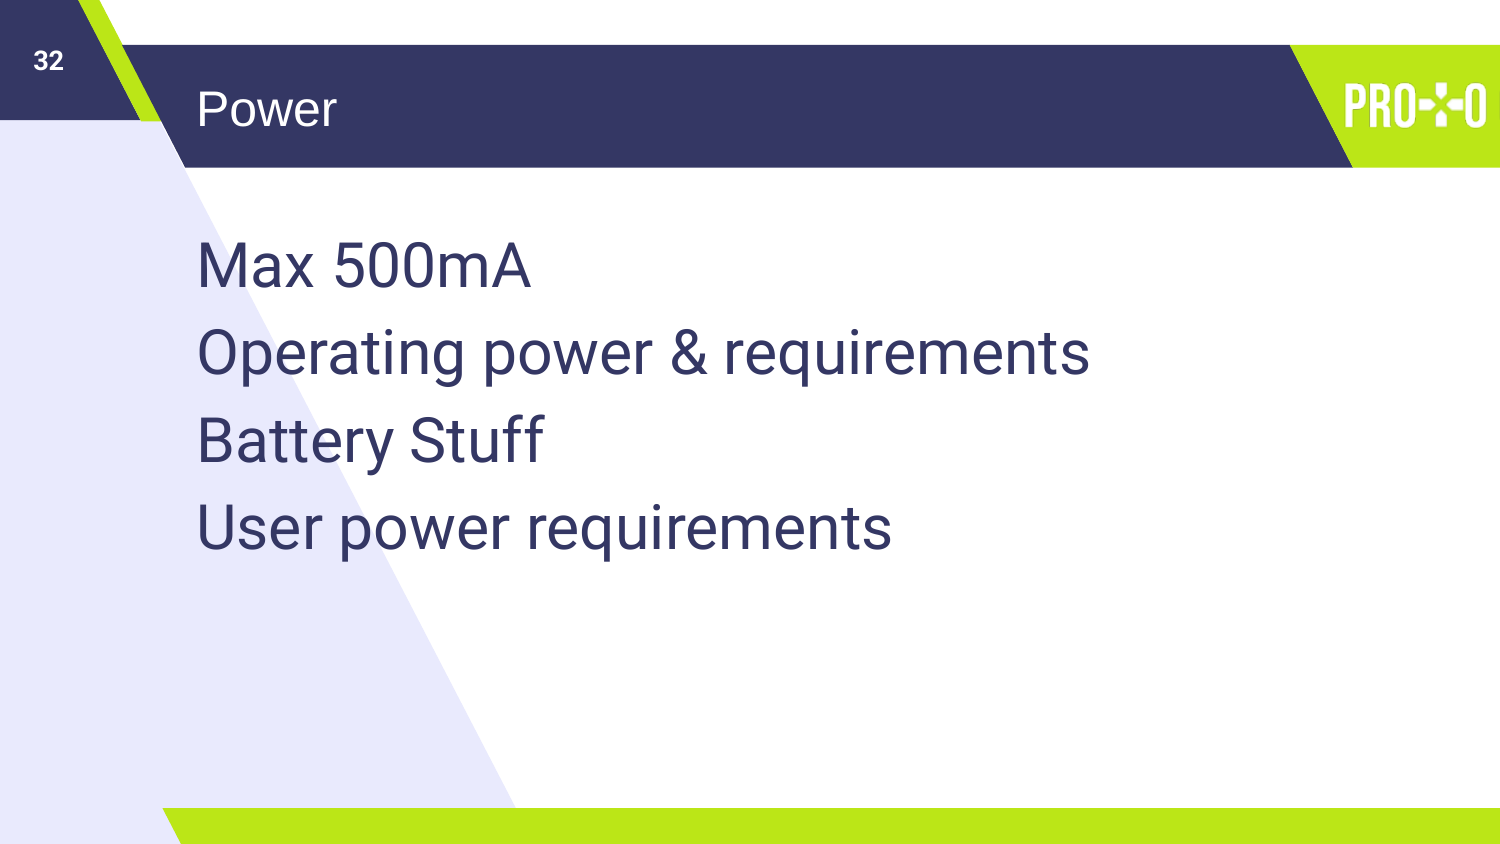

32
# Power
Max 500mA
Operating power & requirements
Battery Stuff
User power requirements